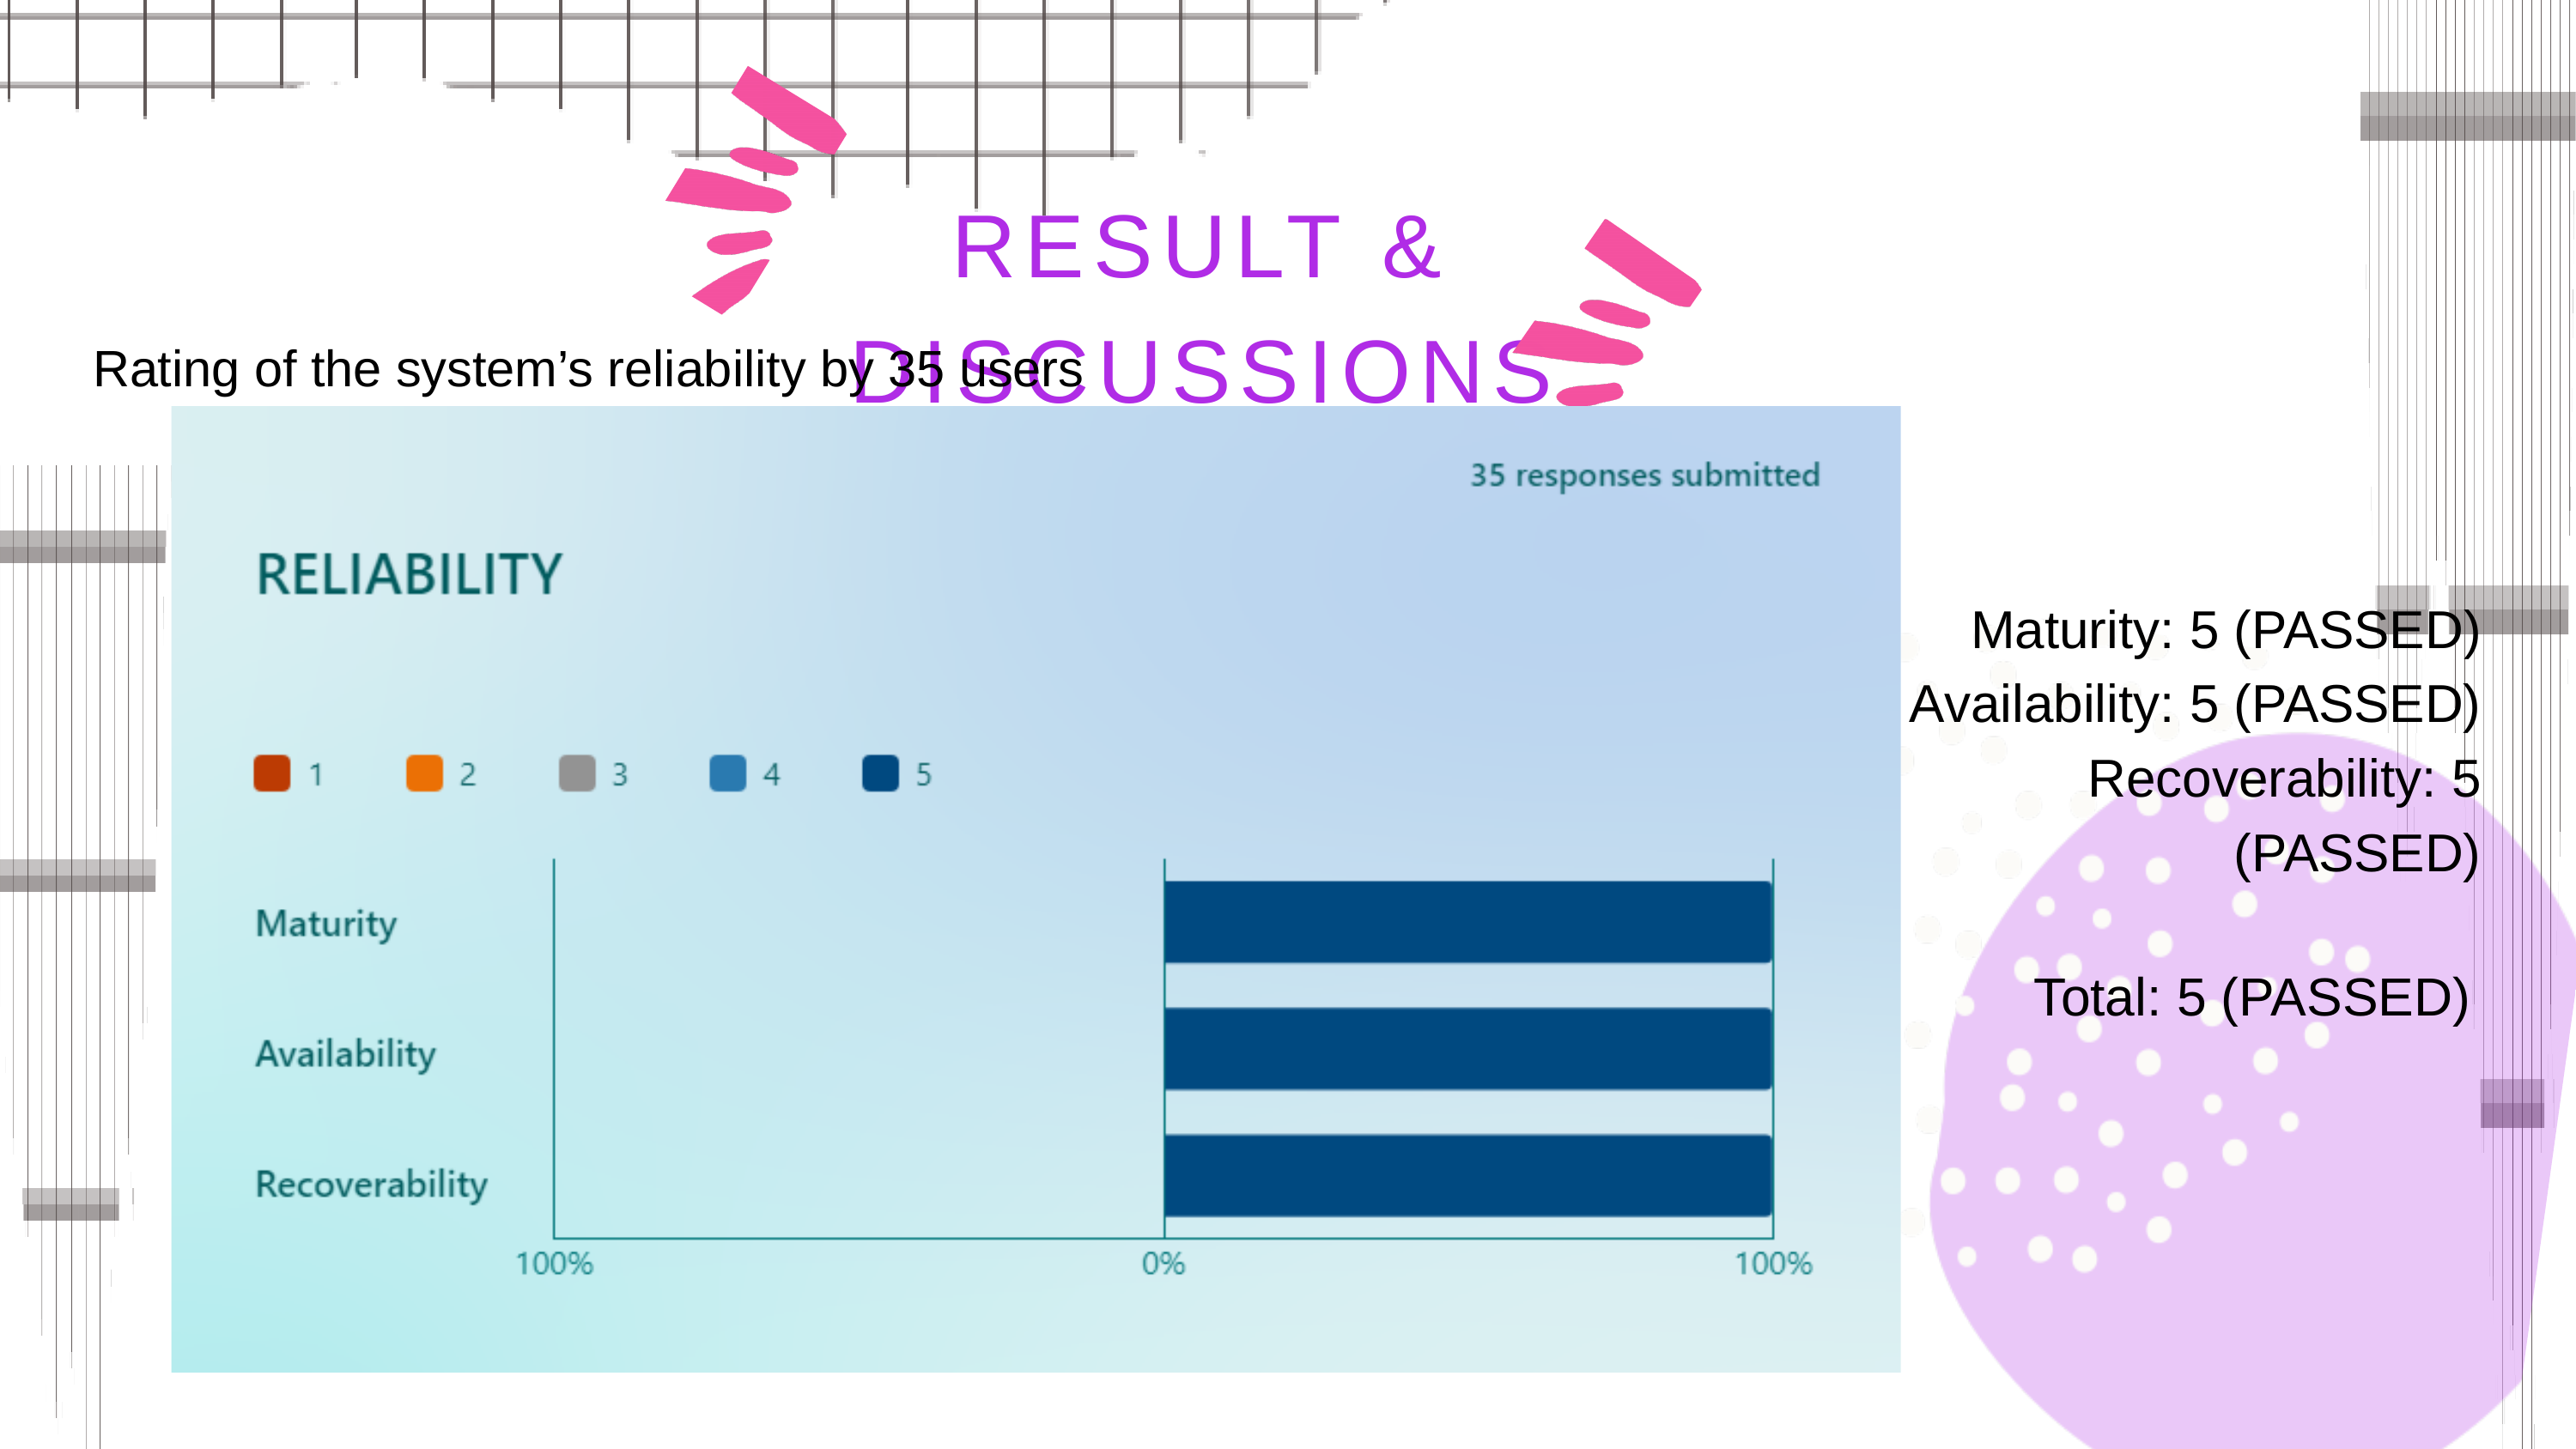

RESULT & DISCUSSIONS

Rating of the system’s reliability by 35 users

 Maturity: 5 (PASSED)
Availability: 5 (PASSED)
Recoverability: 5 (PASSED)

Total: 5 (PASSED)